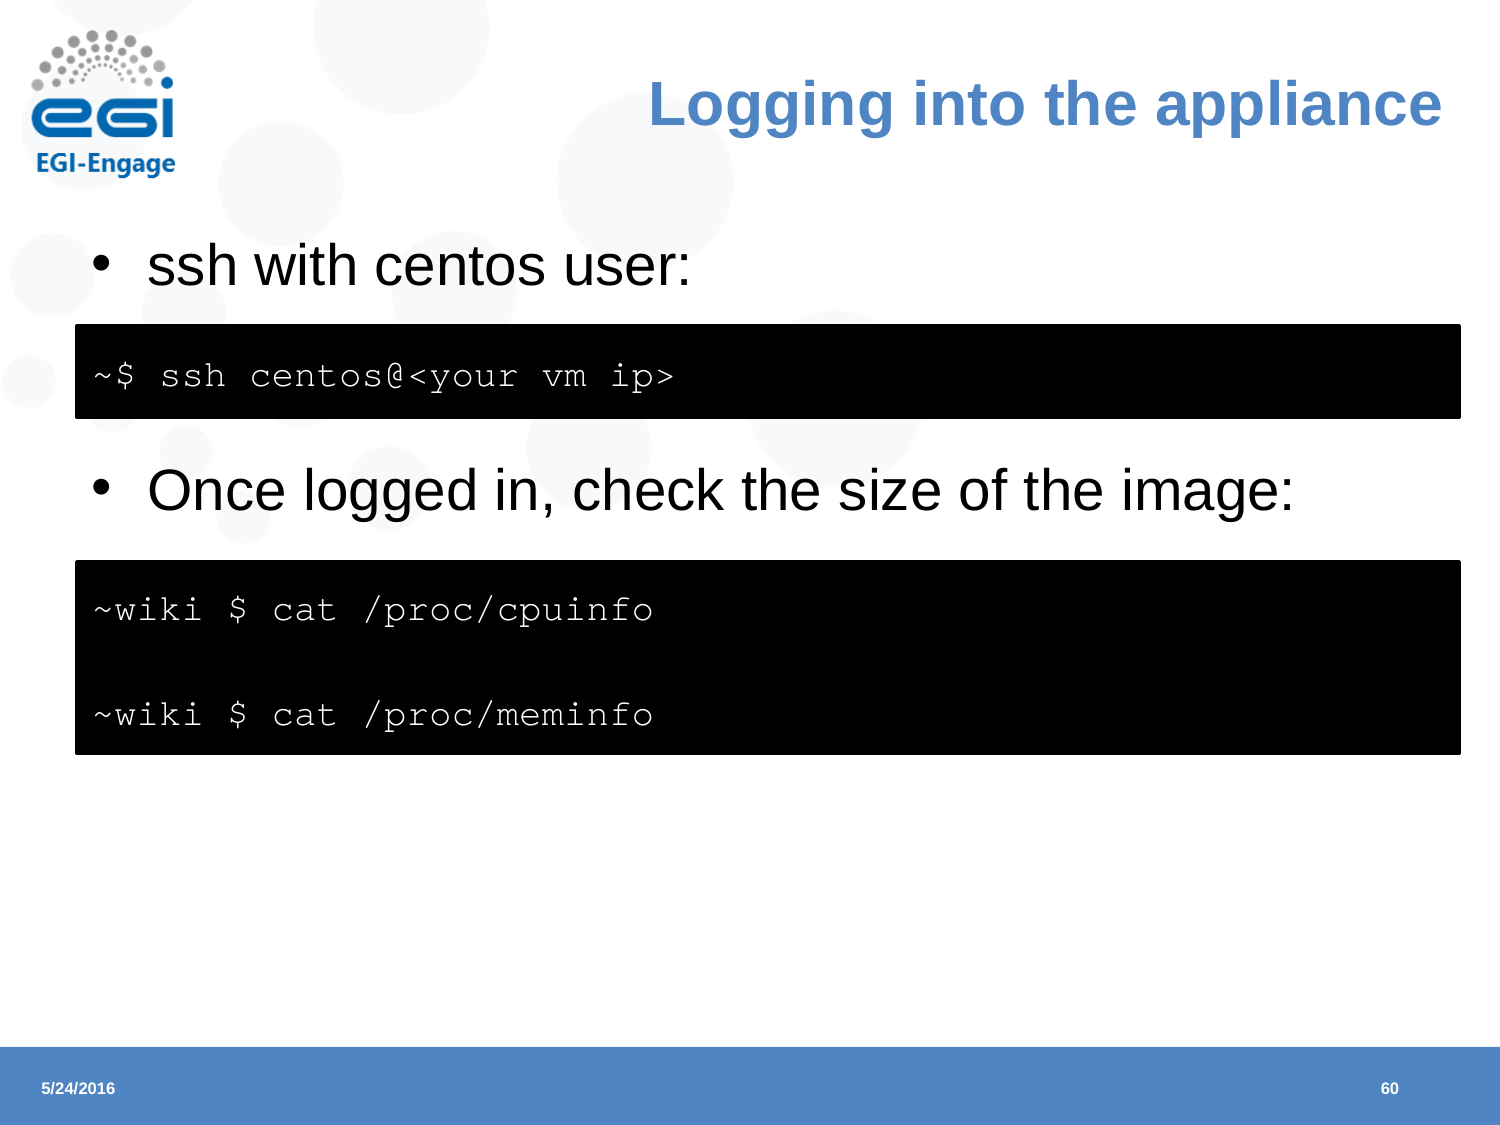

# Logging into the appliance
ssh with centos user:
~$ ssh centos@<your vm ip>
Once logged in, check the size of the image:
~wiki $ cat /proc/cpuinfo

~wiki $ cat /proc/meminfo